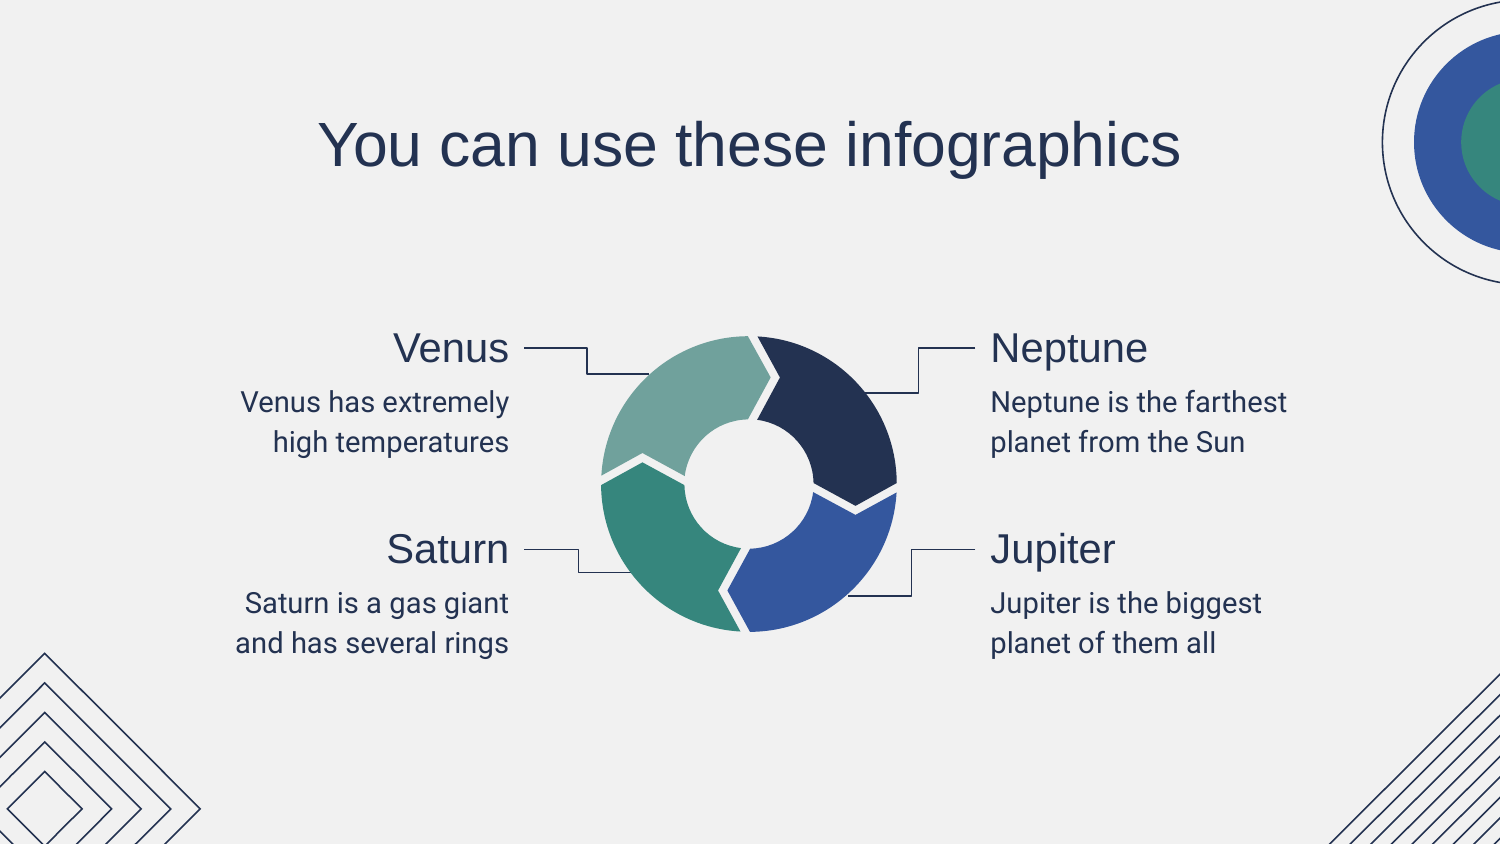

# You can use these infographics
Venus
Neptune

Venus has extremely high temperatures
Neptune is the farthest planet from the Sun
Saturn
Jupiter
Saturn is a gas giant and has several rings
Jupiter is the biggest planet of them all